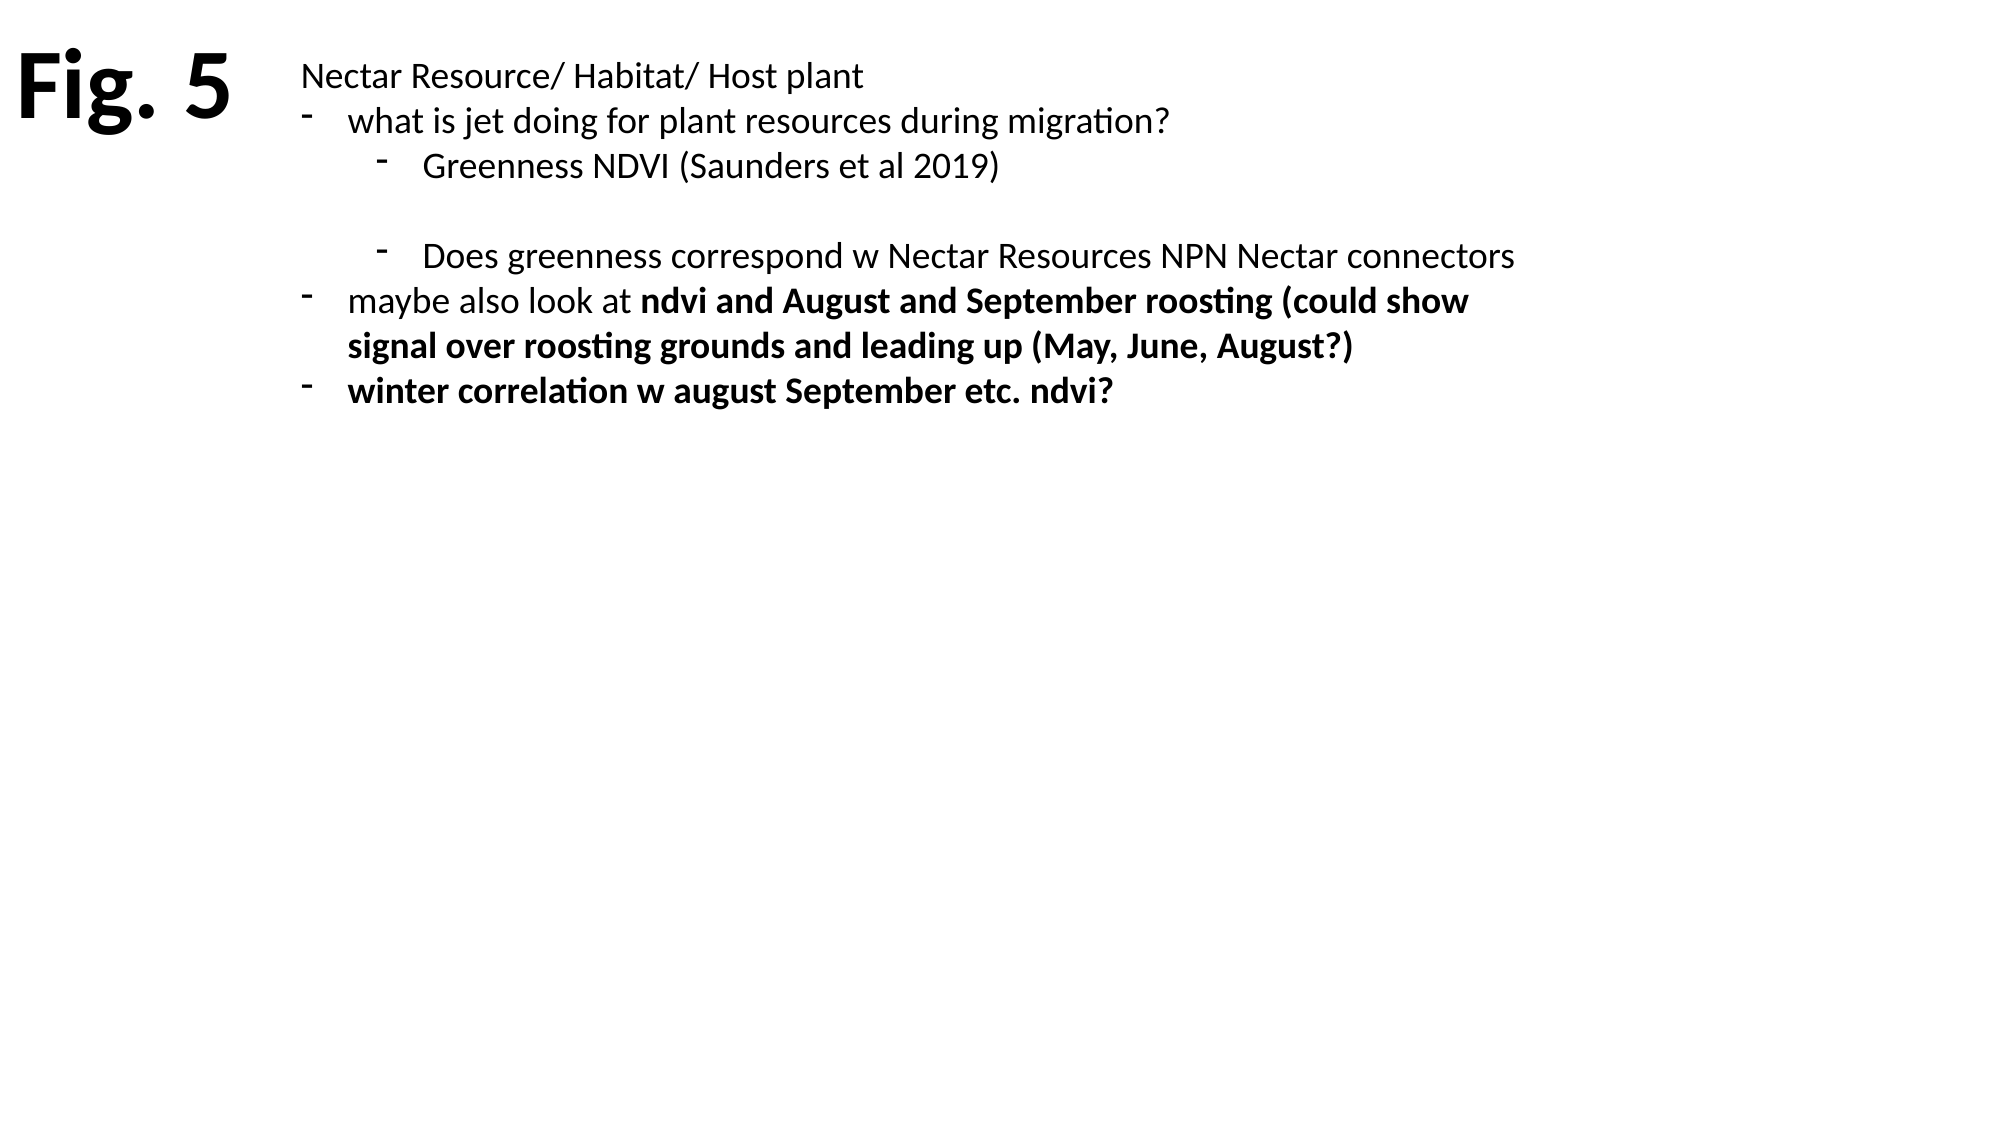

Fig. 5
Nectar Resource/ Habitat/ Host plant
what is jet doing for plant resources during migration?
Greenness NDVI (Saunders et al 2019)

Does greenness correspond w Nectar Resources NPN Nectar connectors
maybe also look at ndvi and August and September roosting (could show signal over roosting grounds and leading up (May, June, August?)
winter correlation w august September etc. ndvi?